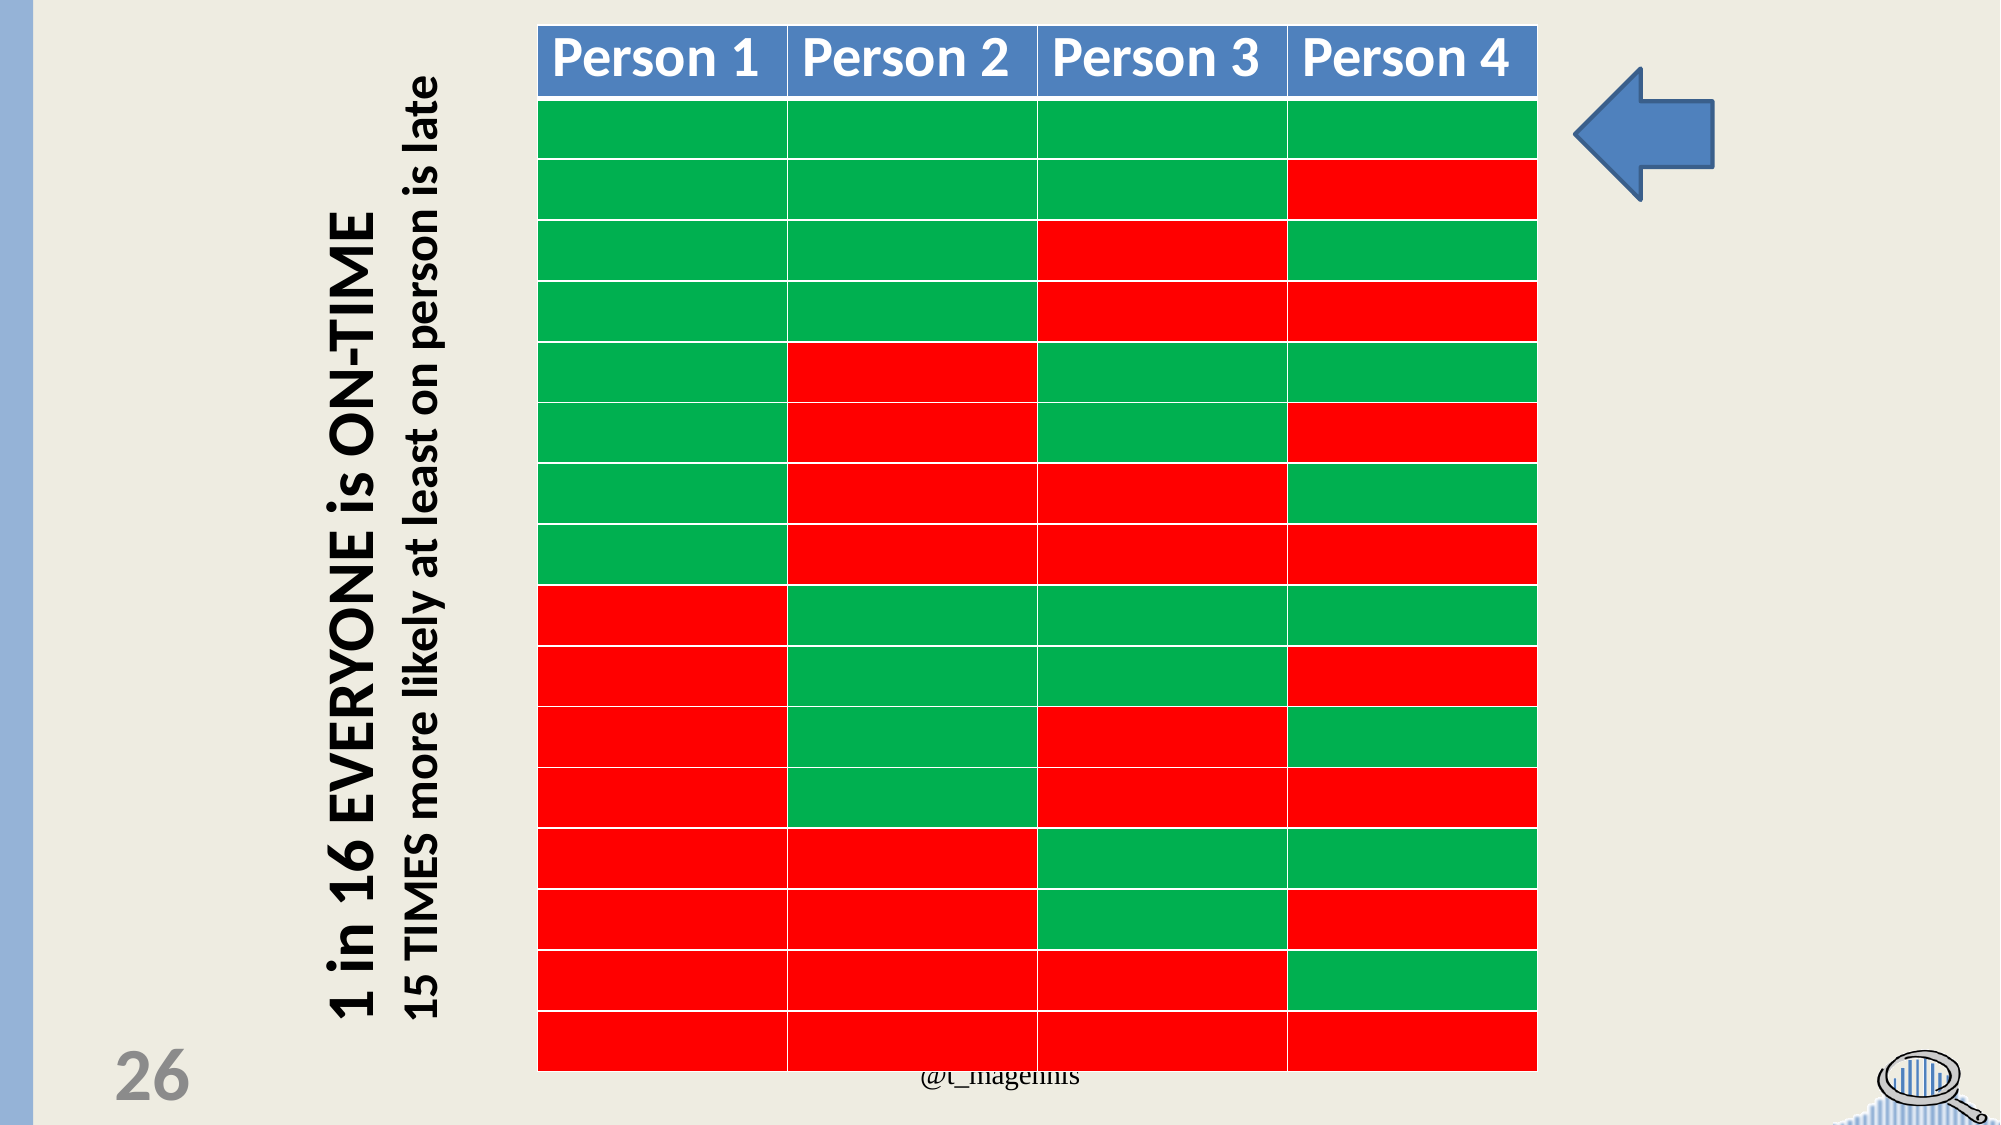

| Person 1 | Person 2 | Person 3 | Person 4 |
| --- | --- | --- | --- |
|  |  |  |  |
|  |  |  |  |
|  |  |  |  |
|  |  |  |  |
|  |  |  |  |
|  |  |  |  |
|  |  |  |  |
|  |  |  |  |
|  |  |  |  |
|  |  |  |  |
|  |  |  |  |
|  |  |  |  |
|  |  |  |  |
|  |  |  |  |
|  |  |  |  |
|  |  |  |  |

1 in 16 EVERYONE is ON-TIME
15 TIMES more likely at least on person is late
26
@t_magennis